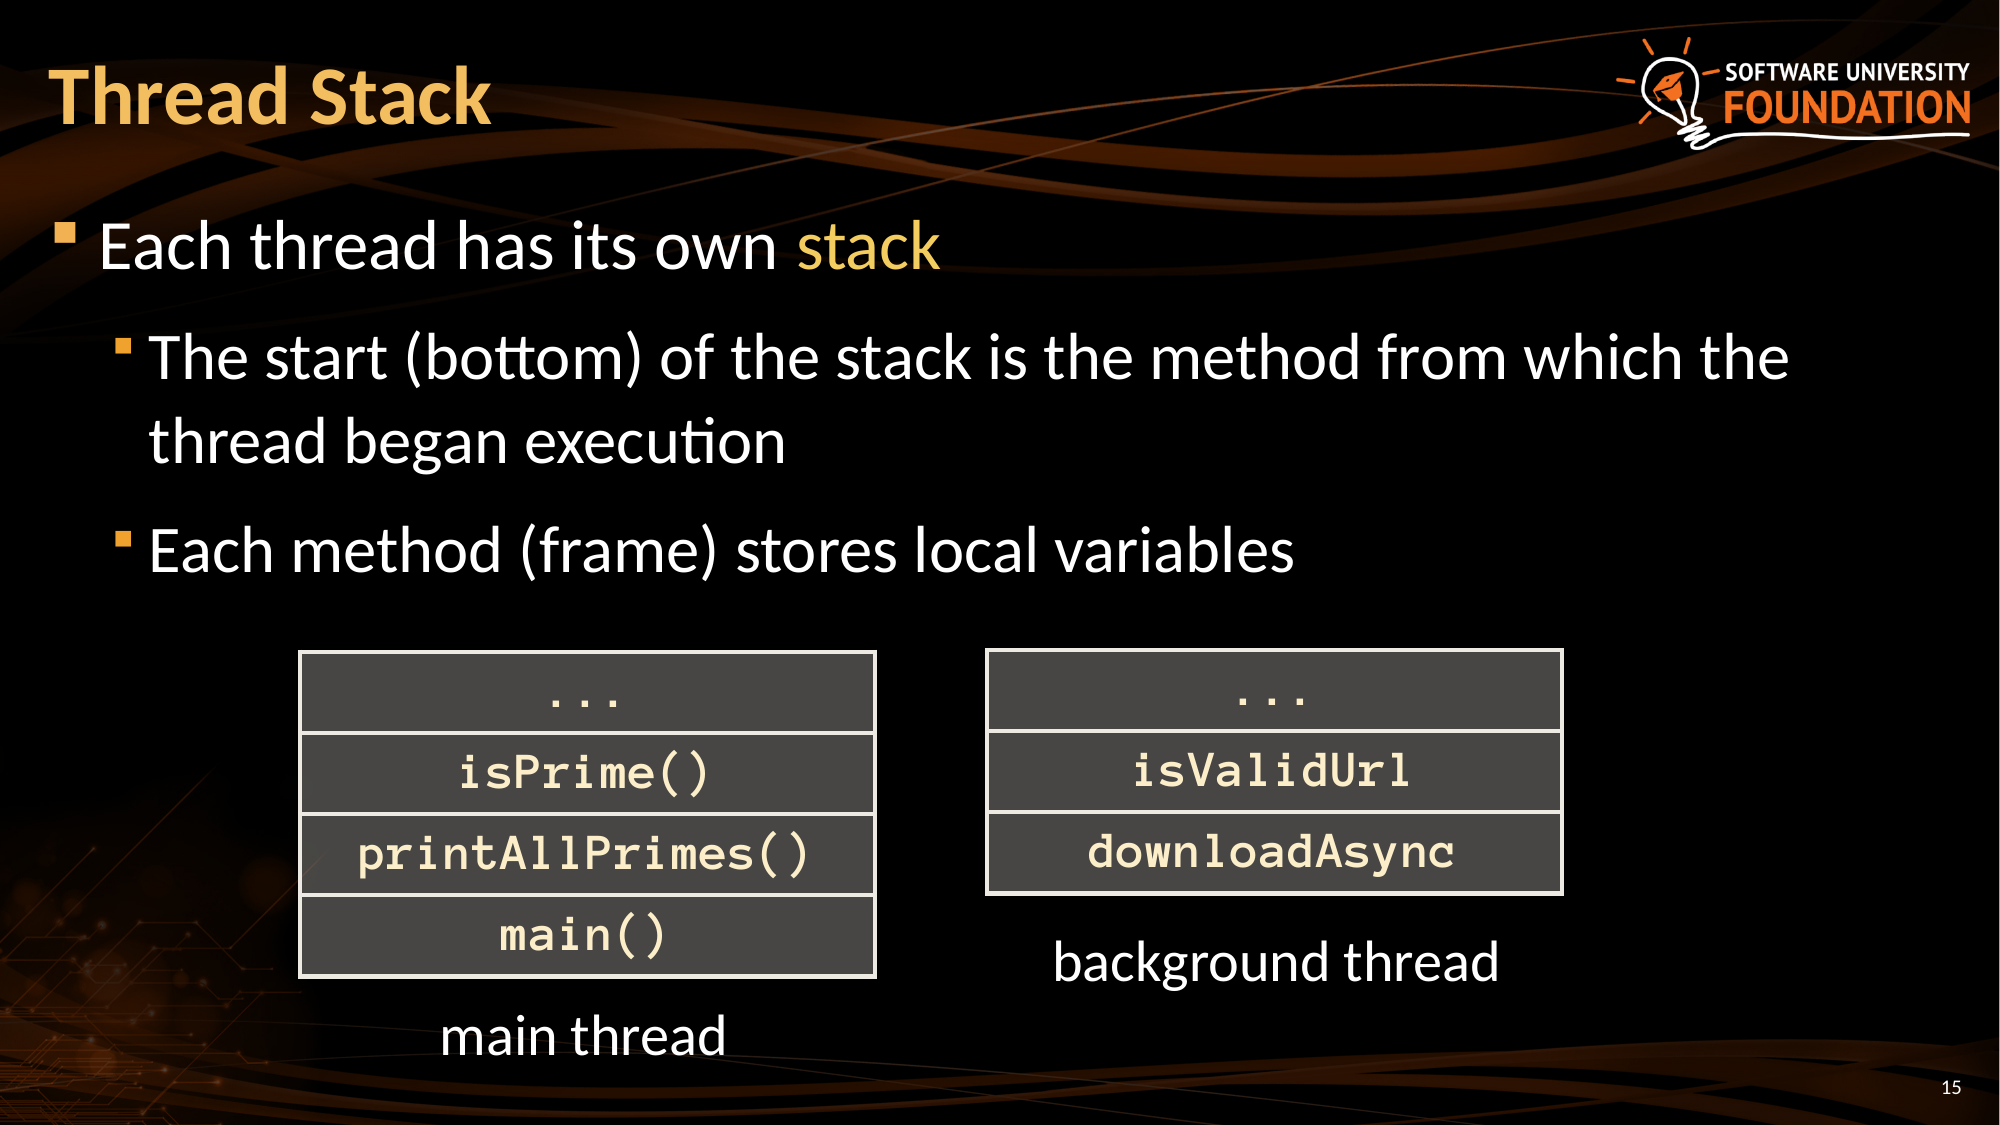

# Thread Stack
Each thread has its own stack
The start (bottom) of the stack is the method from which the thread began execution
Each method (frame) stores local variables
| ... |
| --- |
| isValidUrl |
| downloadAsync |
| ... |
| --- |
| isPrime() |
| printAllPrimes() |
| main() |
background thread
main thread
15